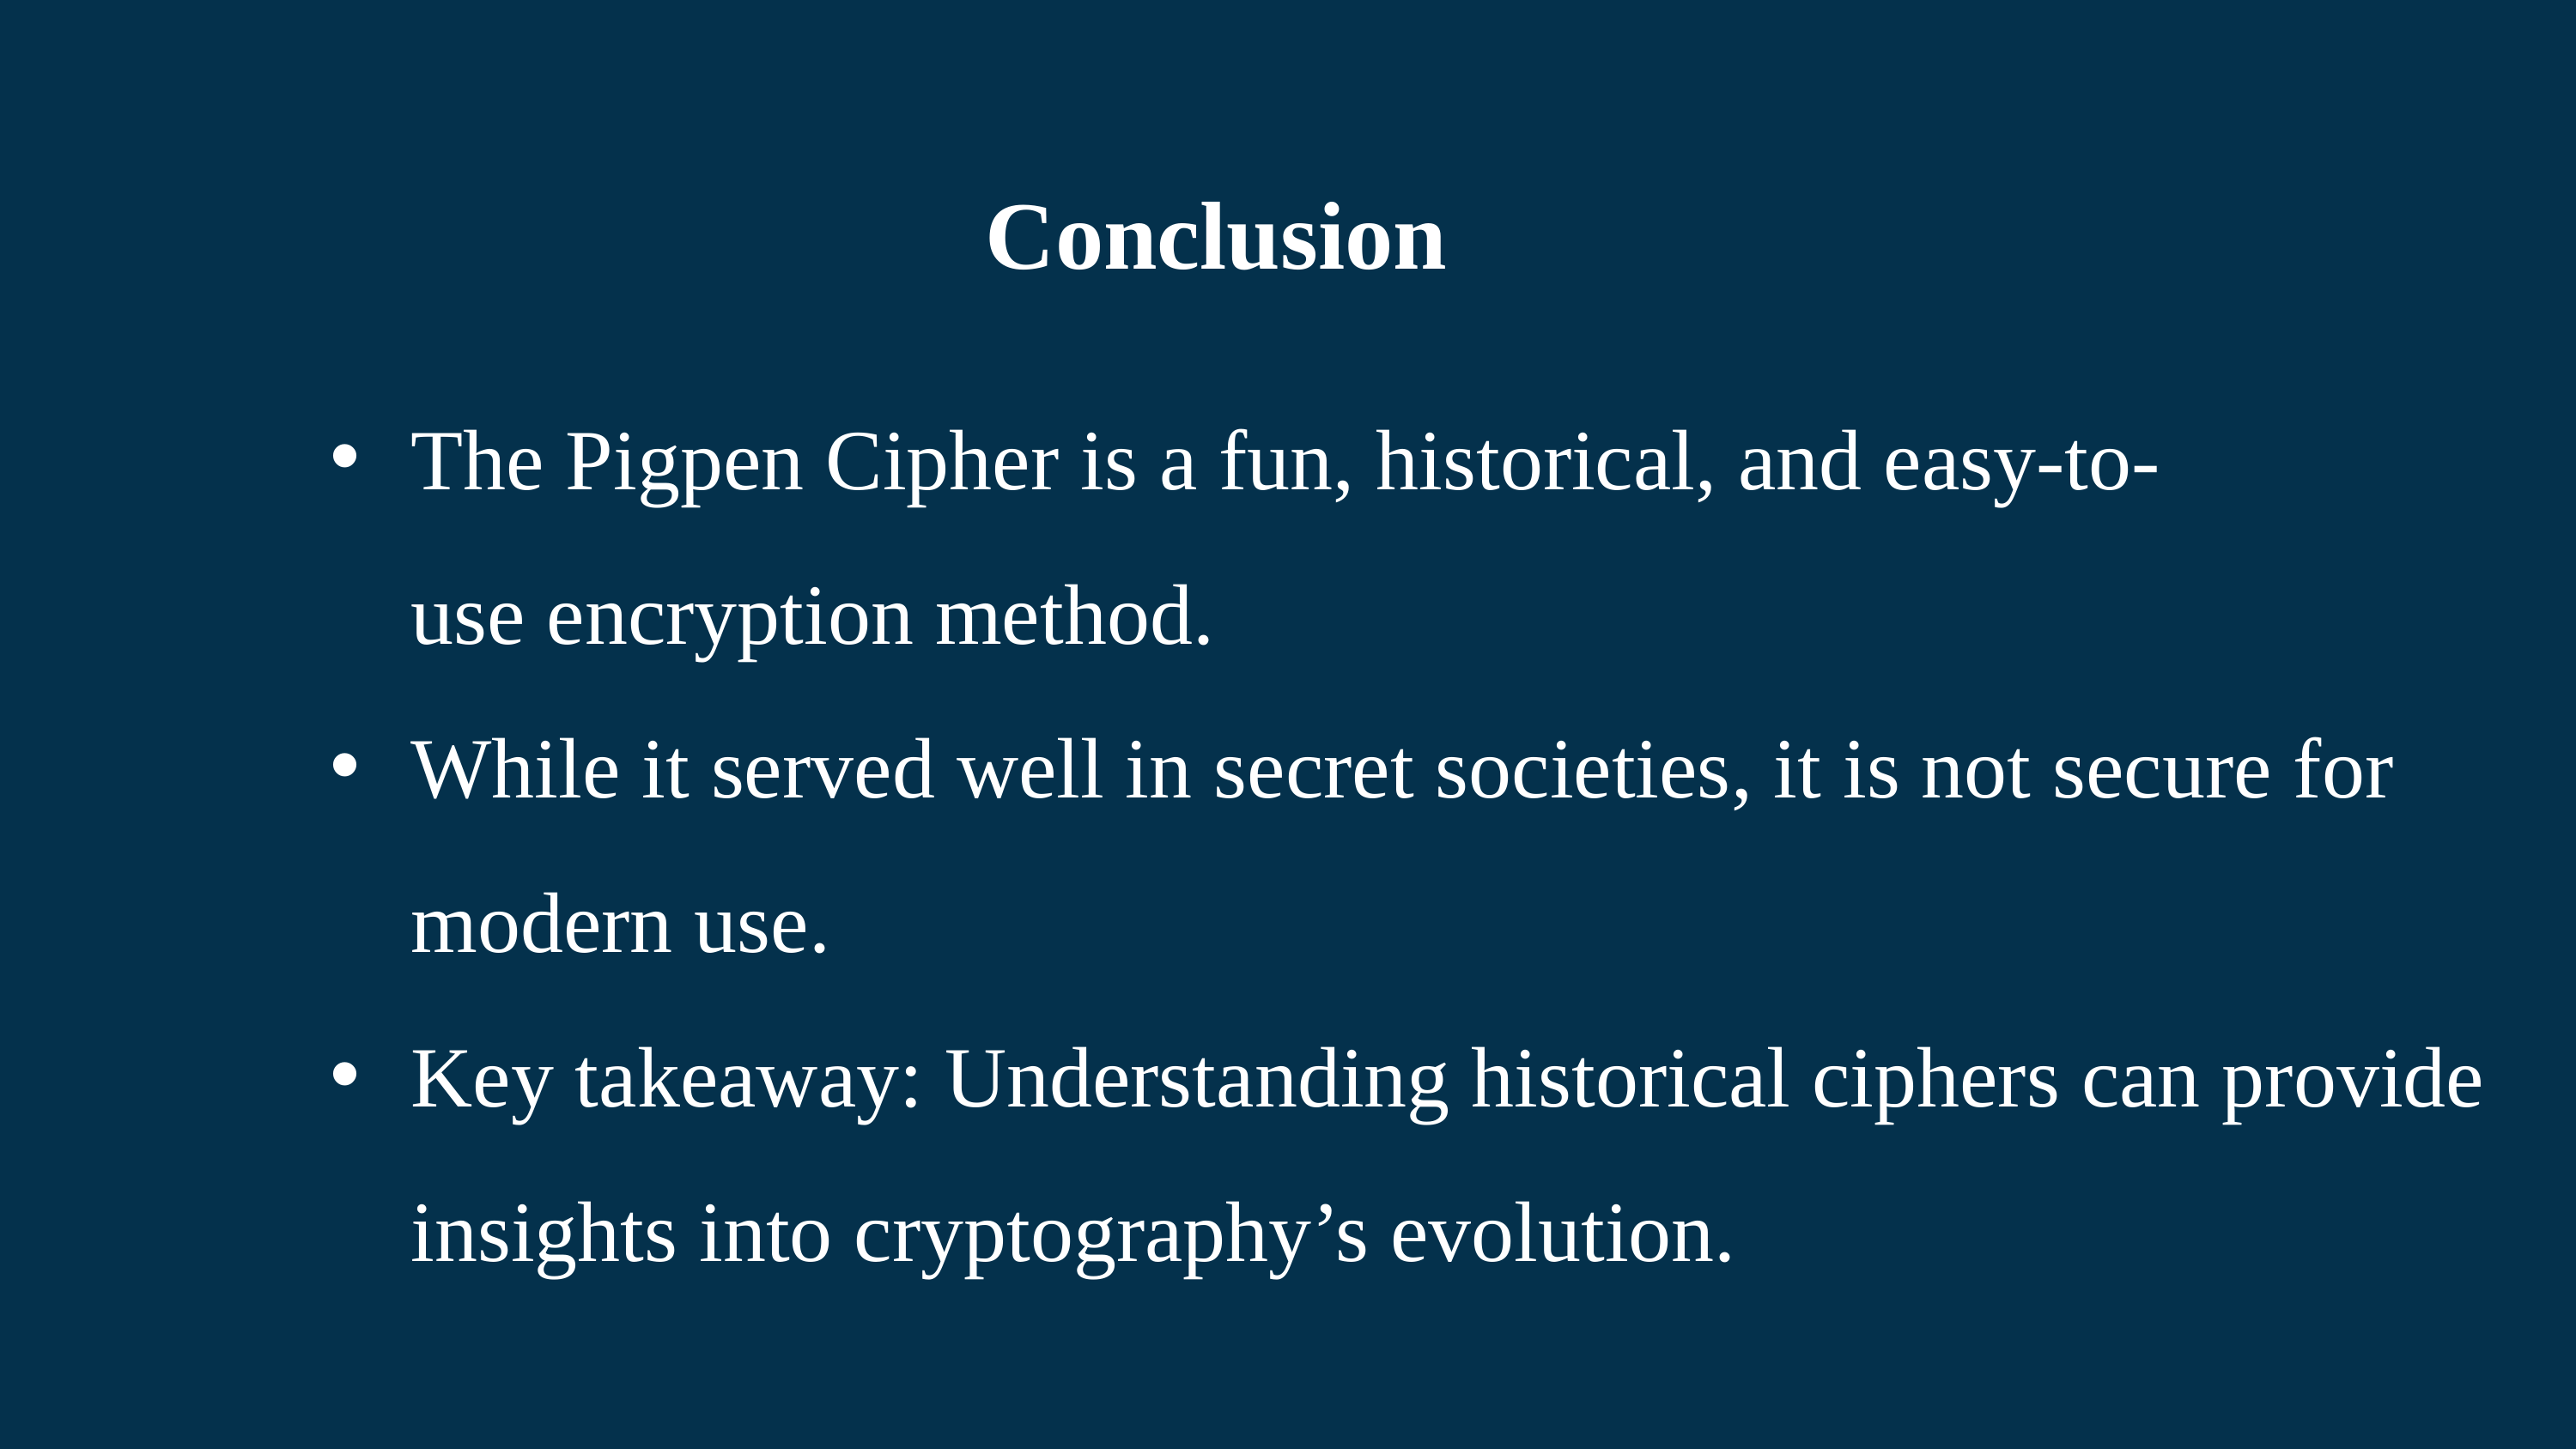

Conclusion

The Pigpen Cipher is a fun, historical, and easy-to-use encryption method.
While it served well in secret societies, it is not secure for modern use.
Key takeaway: Understanding historical ciphers can provide insights into cryptography’s evolution.